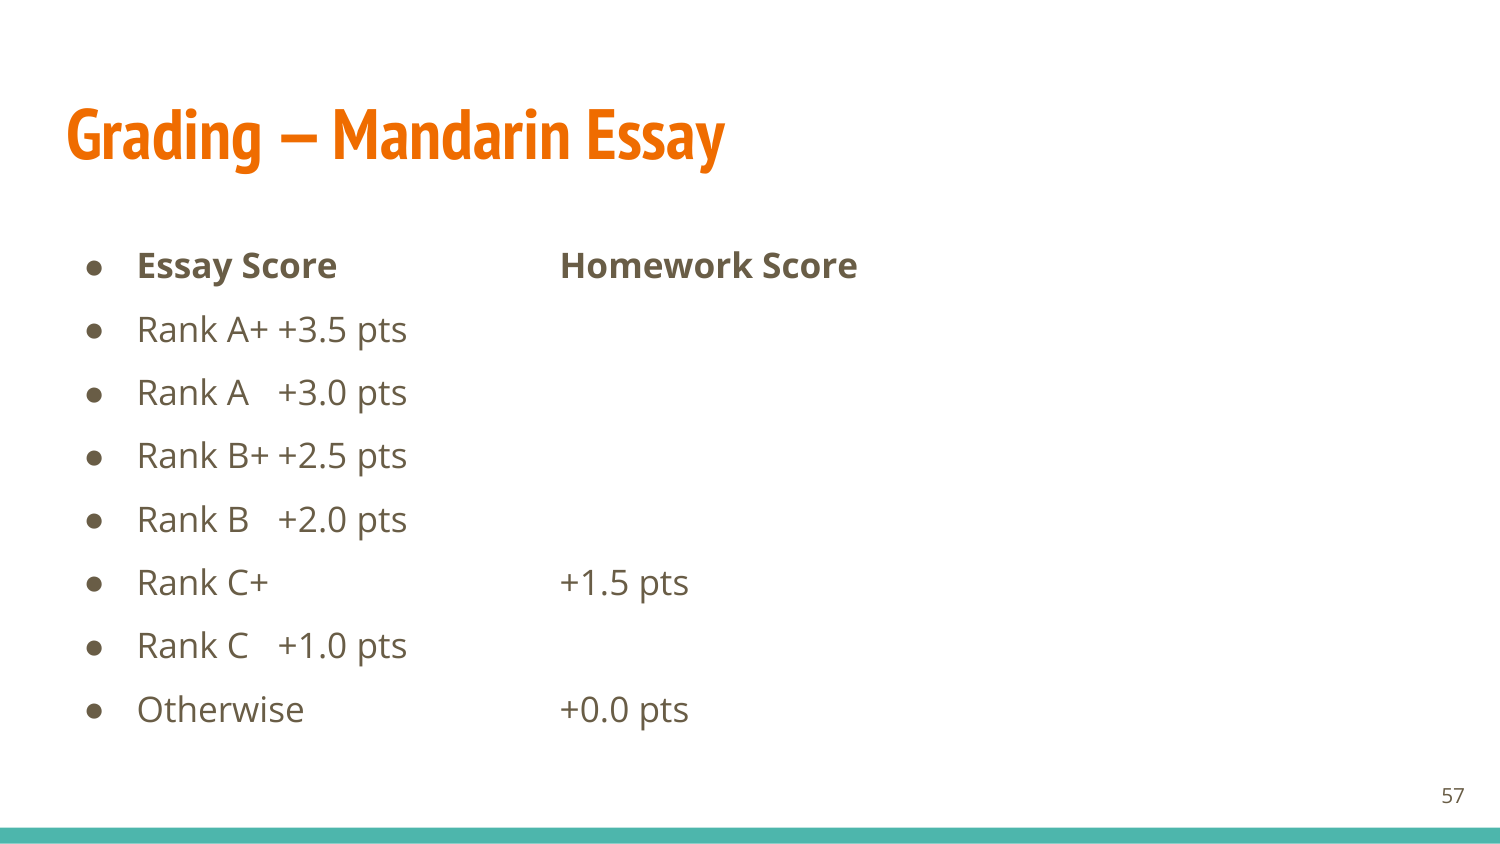

# Grading — Mandarin Essay
Essay Score		Homework Score
Rank A+				+3.5 pts
Rank A				+3.0 pts
Rank B+				+2.5 pts
Rank B				+2.0 pts
Rank C+ 			+1.5 pts
Rank C				+1.0 pts
Otherwise			+0.0 pts
57